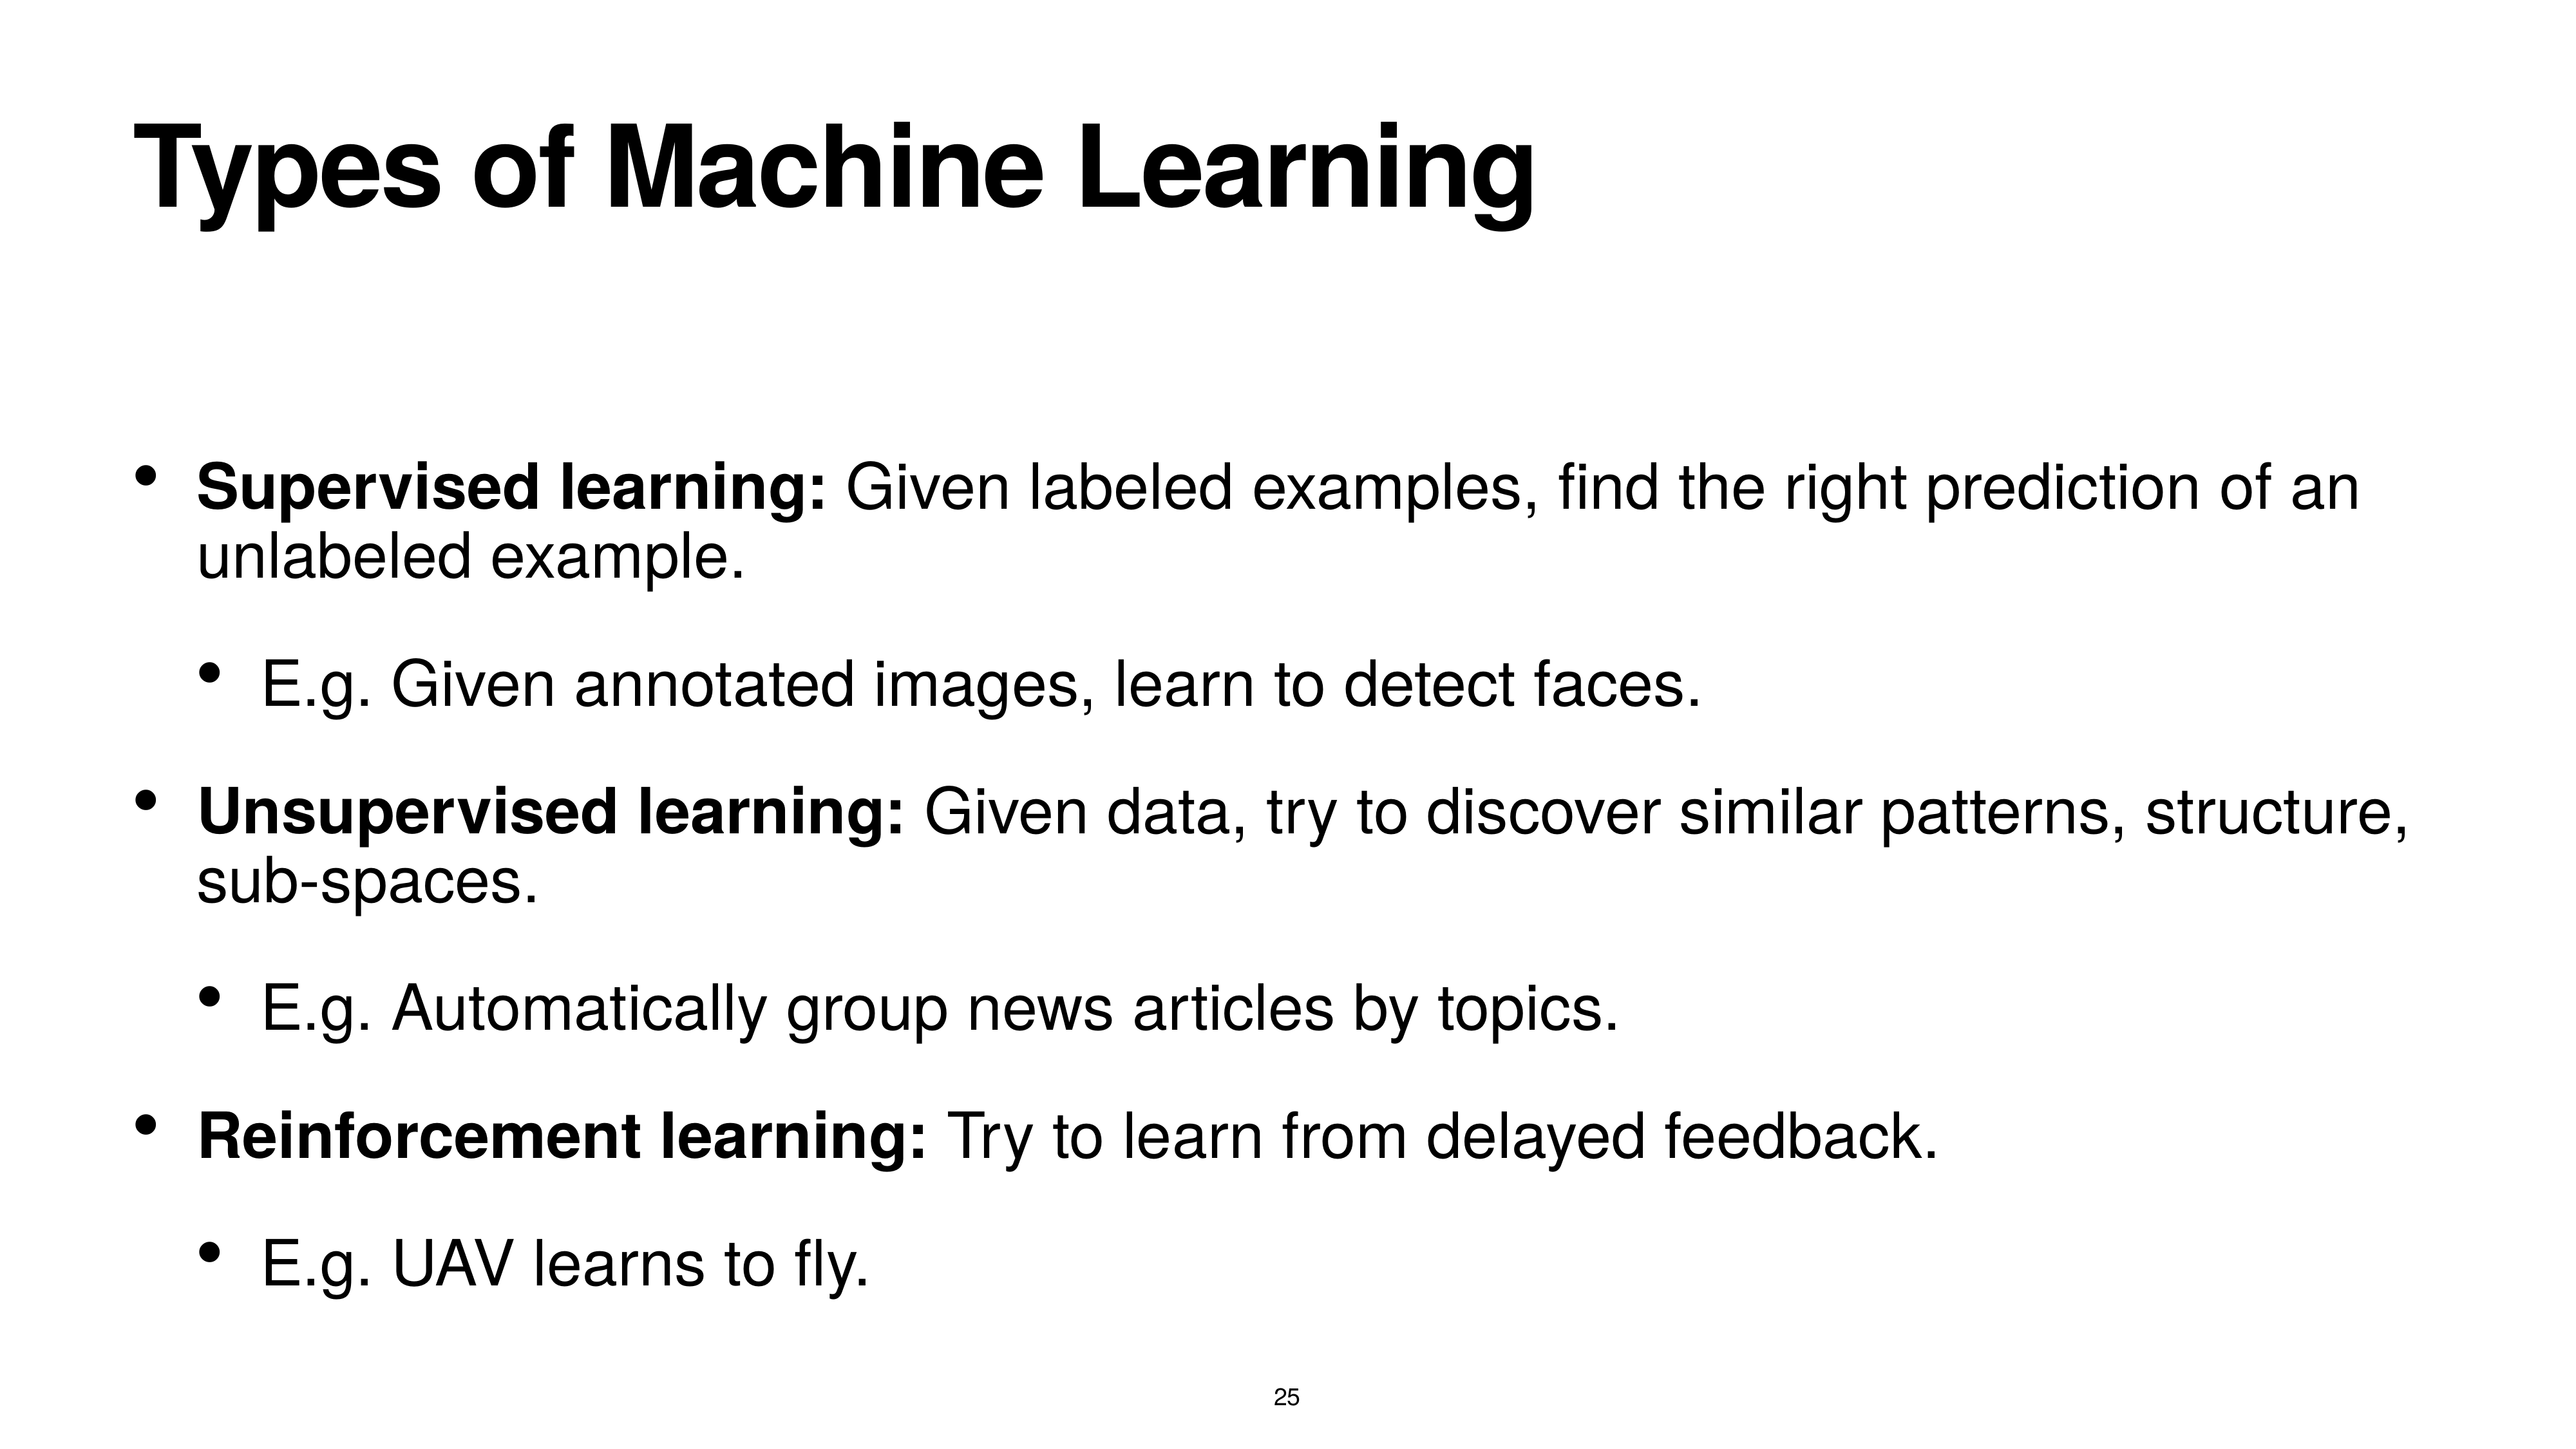

# Types of Machine Learning

Supervised learning: Given labeled examples, find the right prediction of an unlabeled example.
E.g. Given annotated images, learn to detect faces.
Unsupervised learning: Given data, try to discover similar patterns, structure, sub-spaces.
E.g. Automatically group news articles by topics.
Reinforcement learning: Try to learn from delayed feedback.
E.g. UAV learns to fly.
25